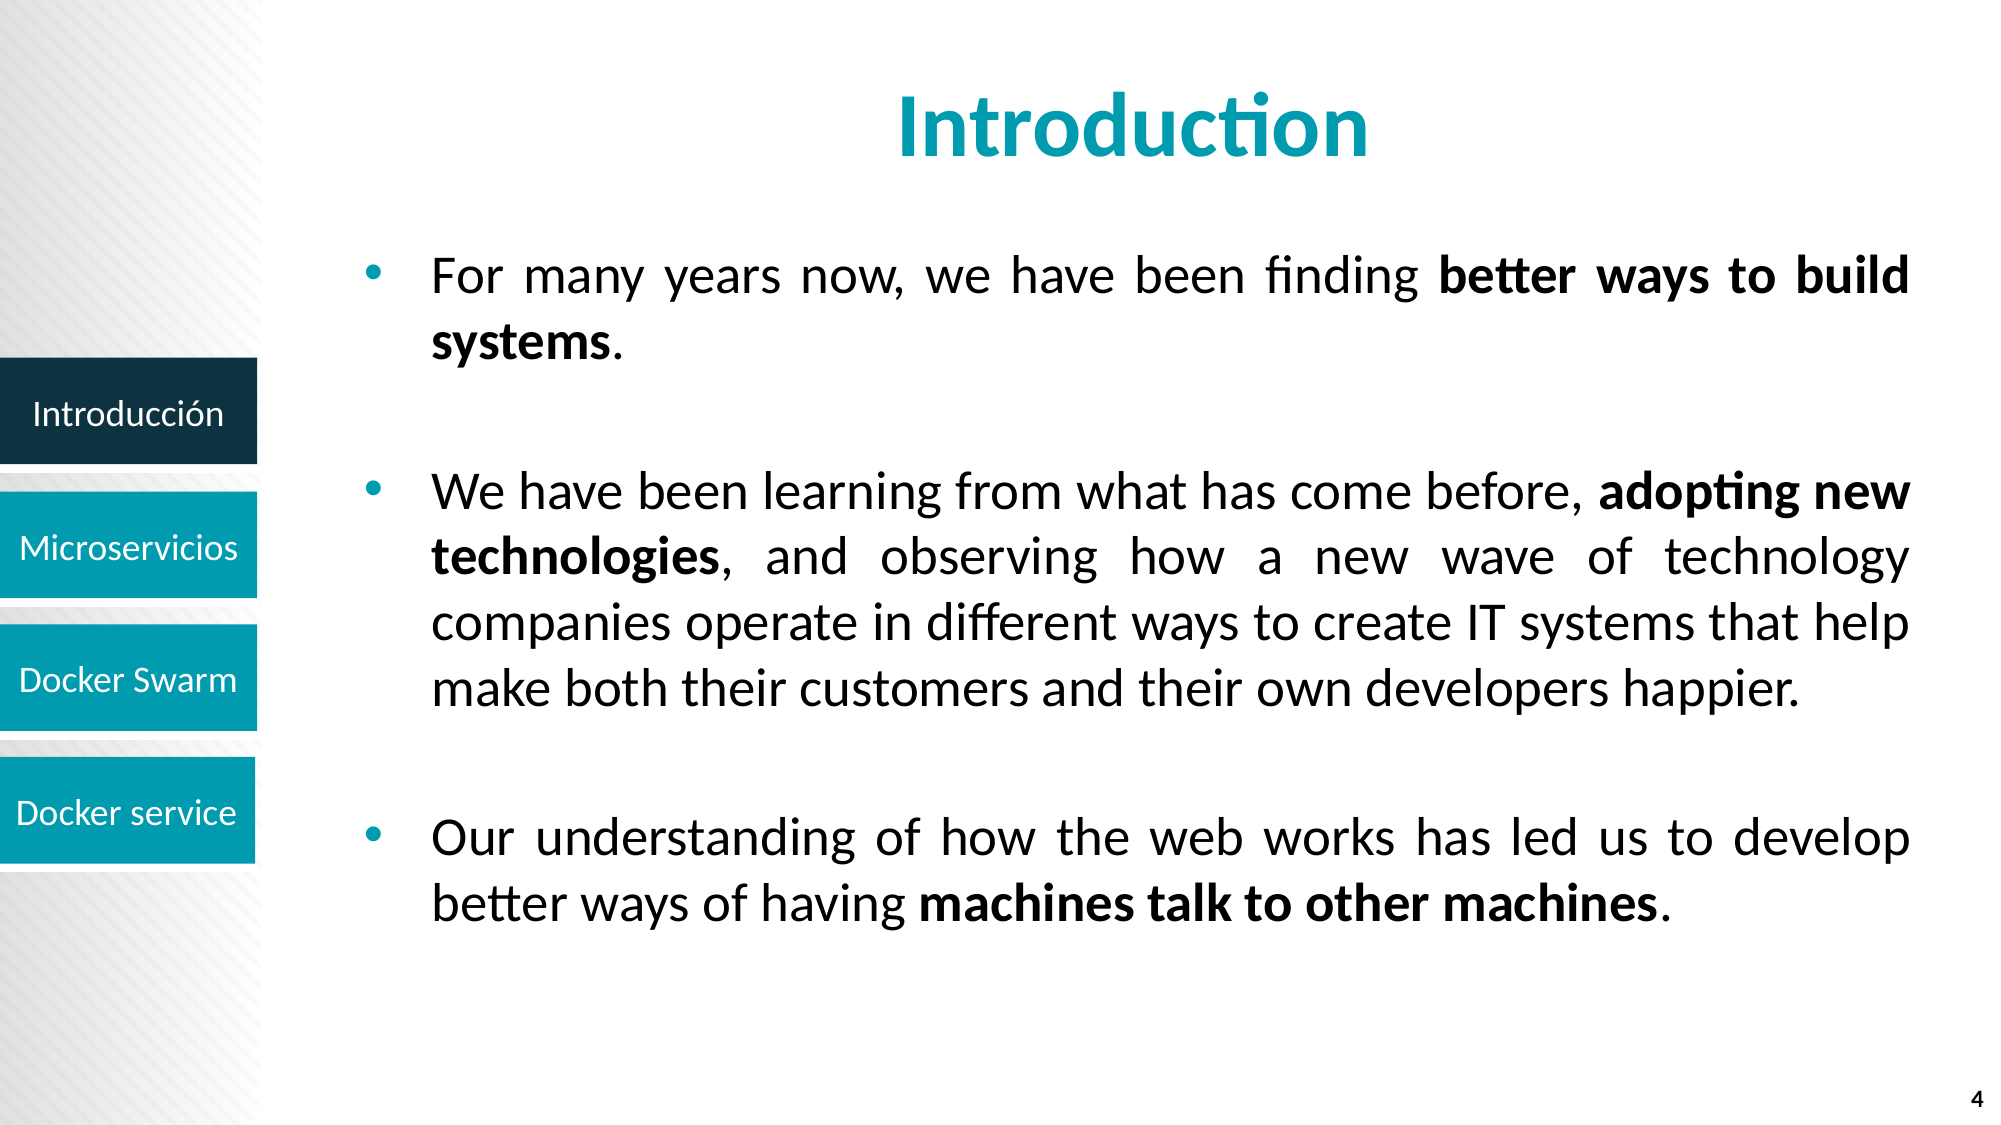

# Introduction
For many years now, we have been finding better ways to build systems.

We have been learning from what has come before, adopting new technologies, and observing how a new wave of technology companies operate in different ways to create IT systems that help make both their customers and their own developers happier.

Our understanding of how the web works has led us to develop better ways of having machines talk to other machines.
4